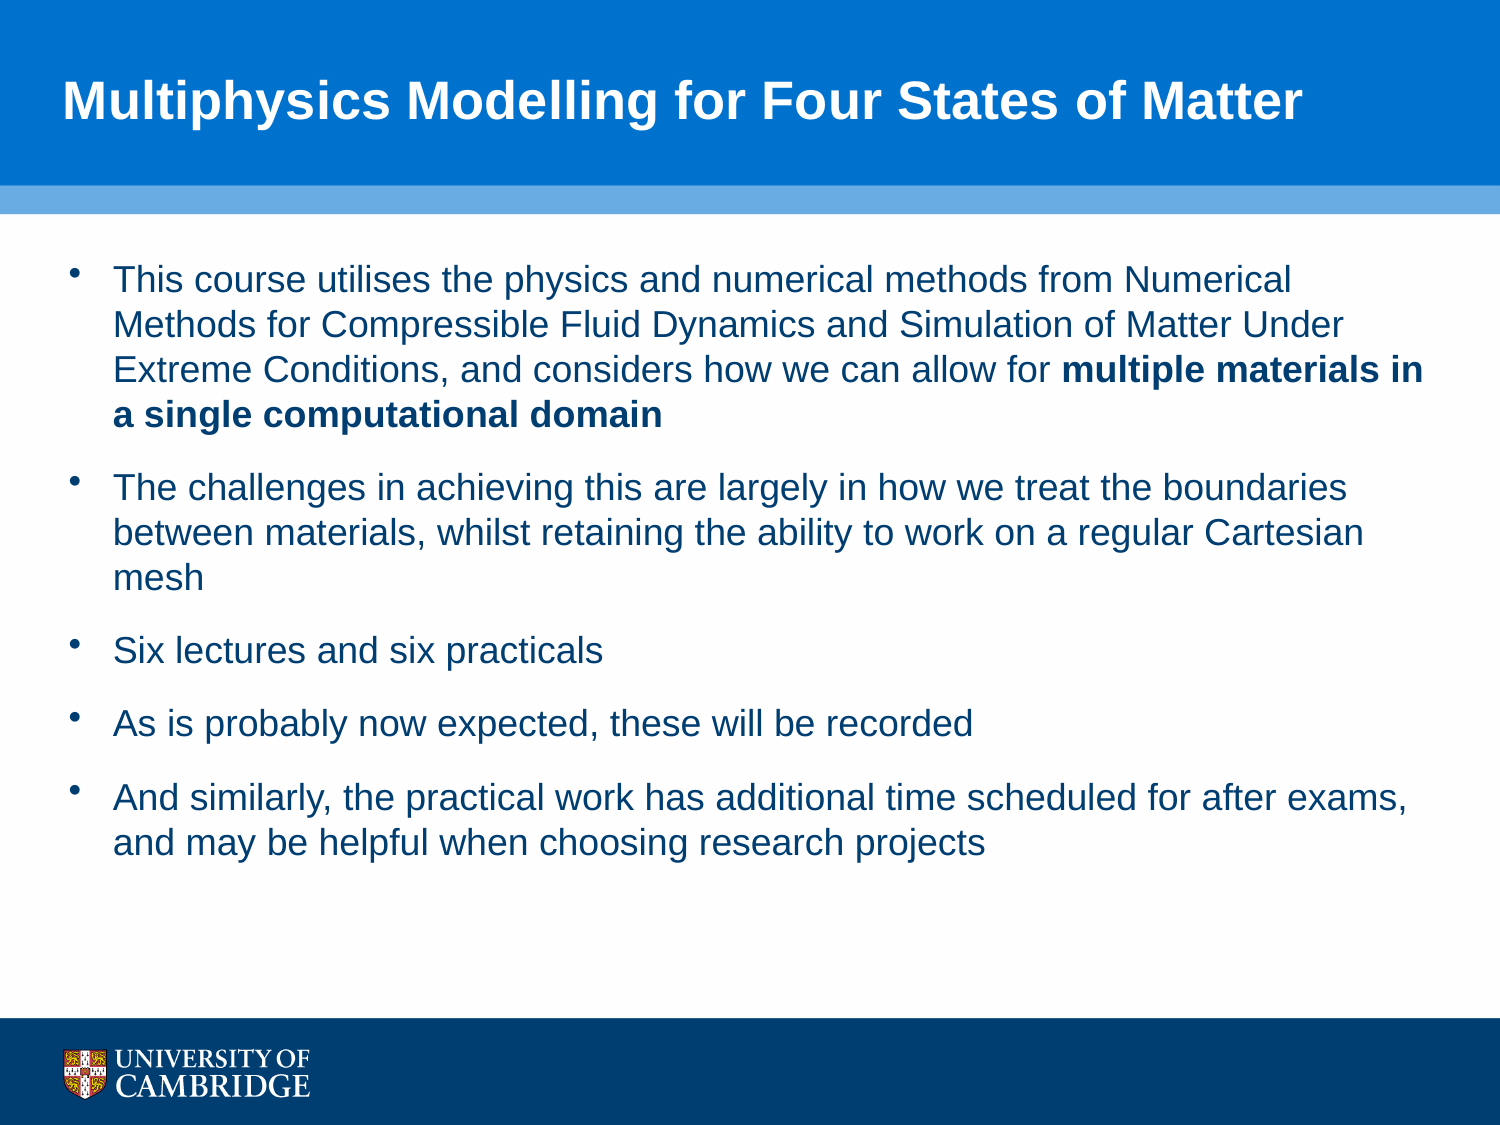

# Multiphysics Modelling for Four States of Matter
This course utilises the physics and numerical methods from Numerical Methods for Compressible Fluid Dynamics and Simulation of Matter Under Extreme Conditions, and considers how we can allow for multiple materials in a single computational domain
The challenges in achieving this are largely in how we treat the boundaries between materials, whilst retaining the ability to work on a regular Cartesian mesh
Six lectures and six practicals
As is probably now expected, these will be recorded
And similarly, the practical work has additional time scheduled for after exams, and may be helpful when choosing research projects